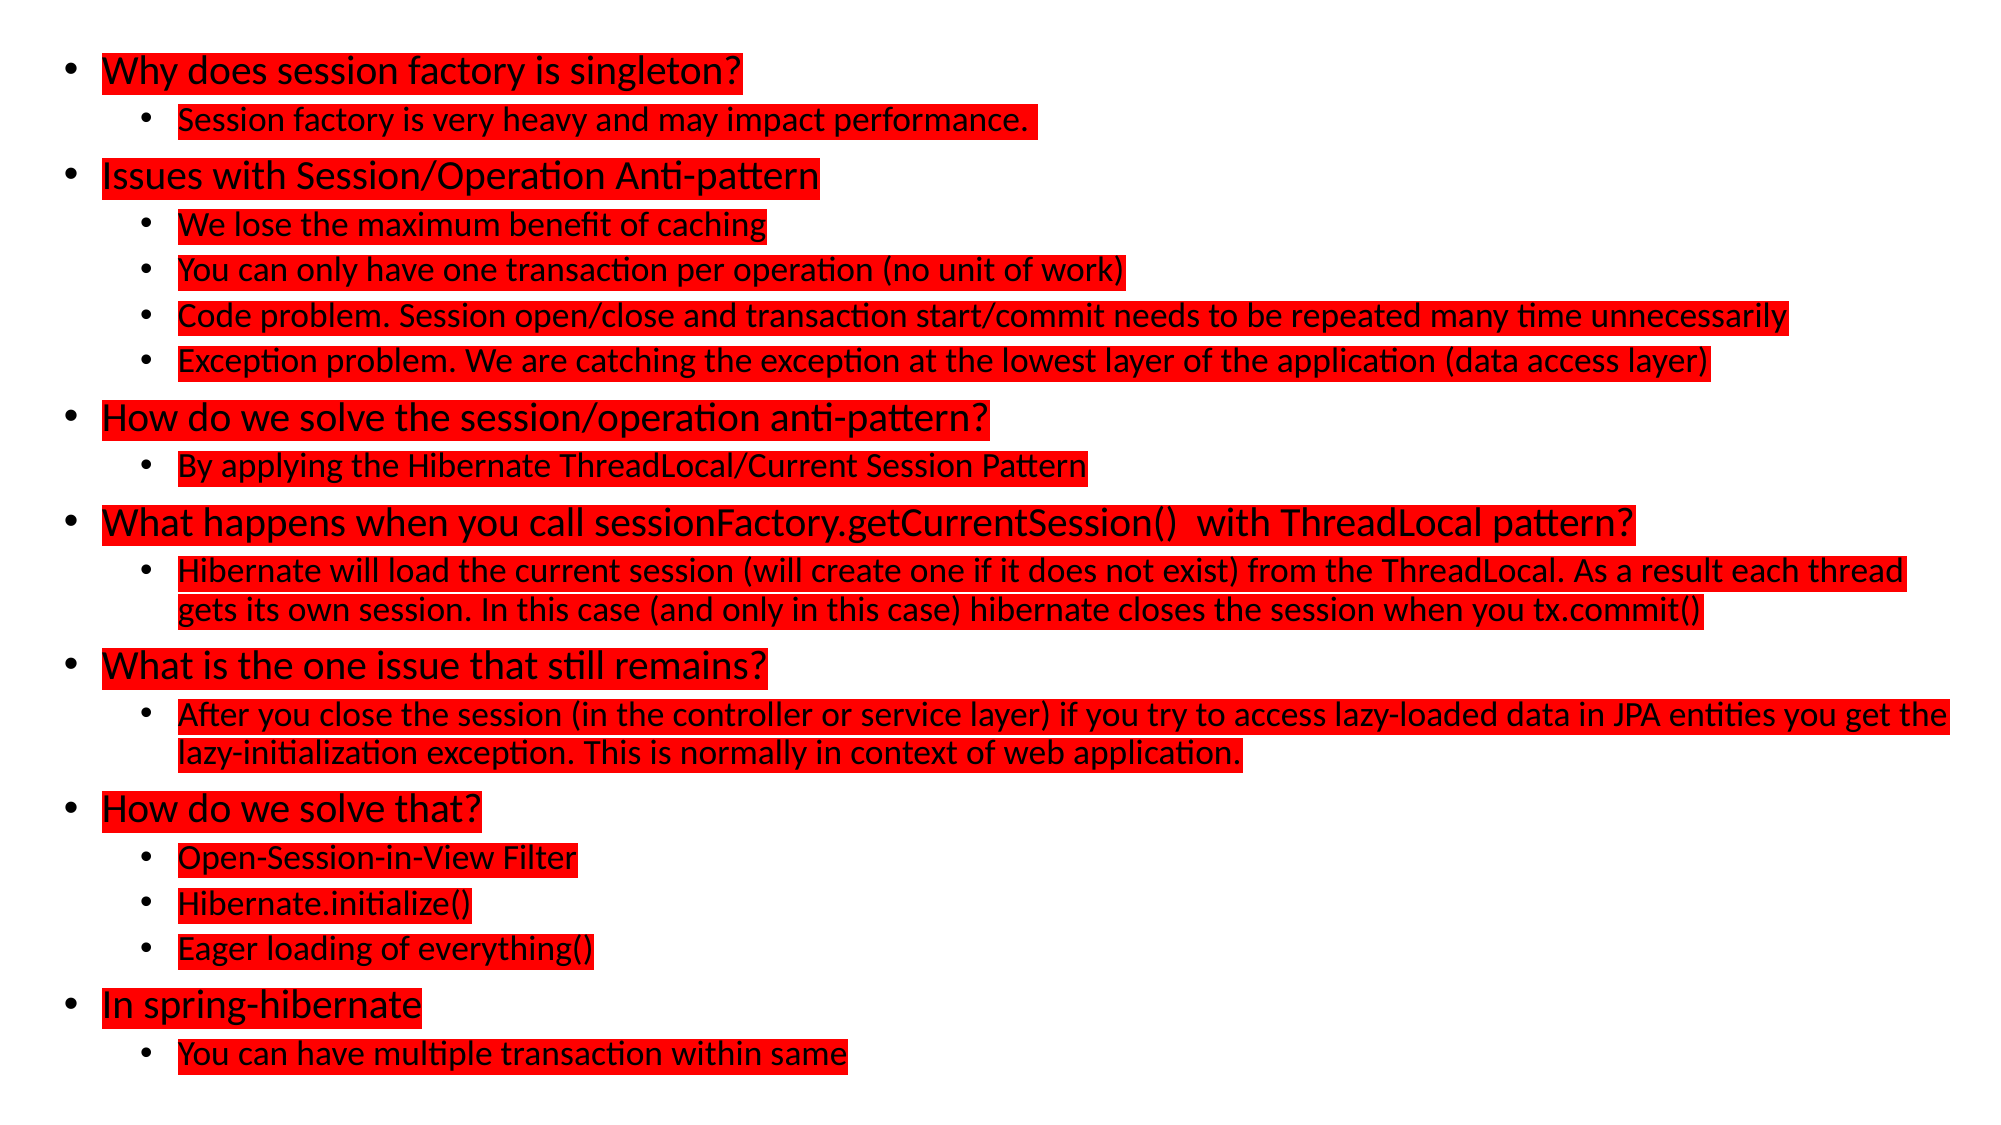

Why does session factory is singleton?
Session factory is very heavy and may impact performance.
Issues with Session/Operation Anti-pattern
We lose the maximum benefit of caching
You can only have one transaction per operation (no unit of work)
Code problem. Session open/close and transaction start/commit needs to be repeated many time unnecessarily
Exception problem. We are catching the exception at the lowest layer of the application (data access layer)
How do we solve the session/operation anti-pattern?
By applying the Hibernate ThreadLocal/Current Session Pattern
What happens when you call sessionFactory.getCurrentSession()  with ThreadLocal pattern?
Hibernate will load the current session (will create one if it does not exist) from the ThreadLocal. As a result each thread gets its own session. In this case (and only in this case) hibernate closes the session when you tx.commit()
What is the one issue that still remains?
After you close the session (in the controller or service layer) if you try to access lazy-loaded data in JPA entities you get the lazy-initialization exception. This is normally in context of web application.
How do we solve that?
Open-Session-in-View Filter
Hibernate.initialize()
Eager loading of everything()
In spring-hibernate
You can have multiple transaction within same